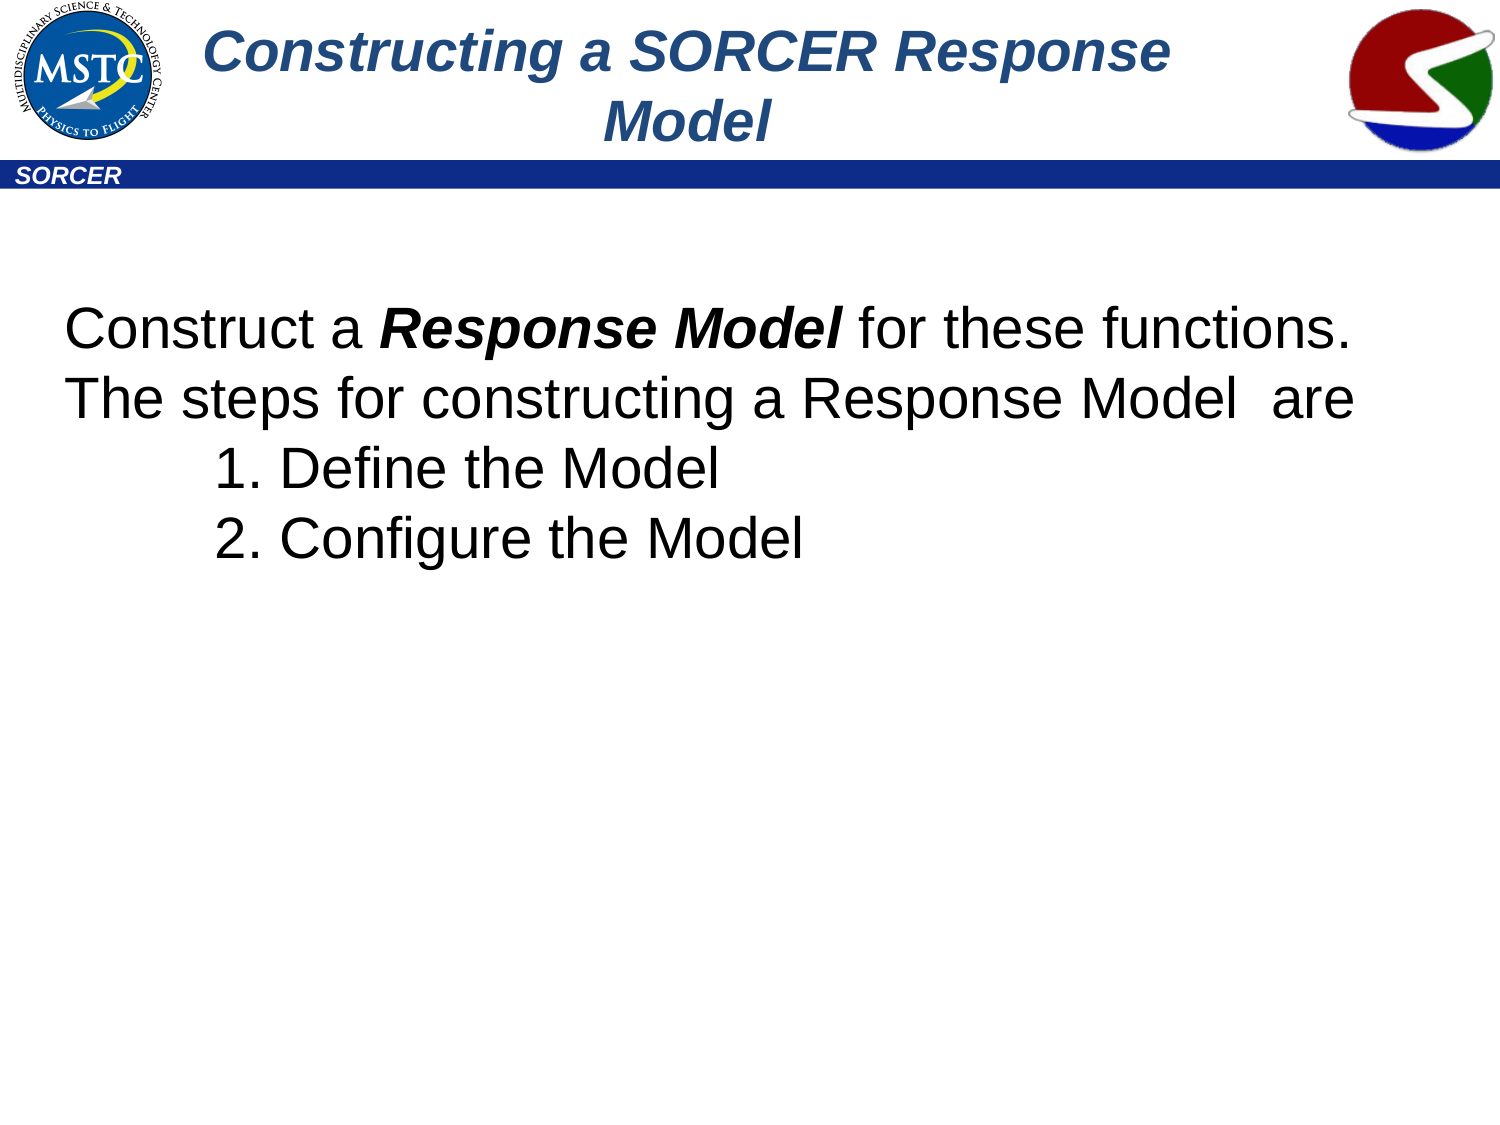

# Constructing a SORCER Response Model

Construct a Response Model for these functions.
The steps for constructing a Response Model  are
	1. Define the Model
	2. Configure the Model